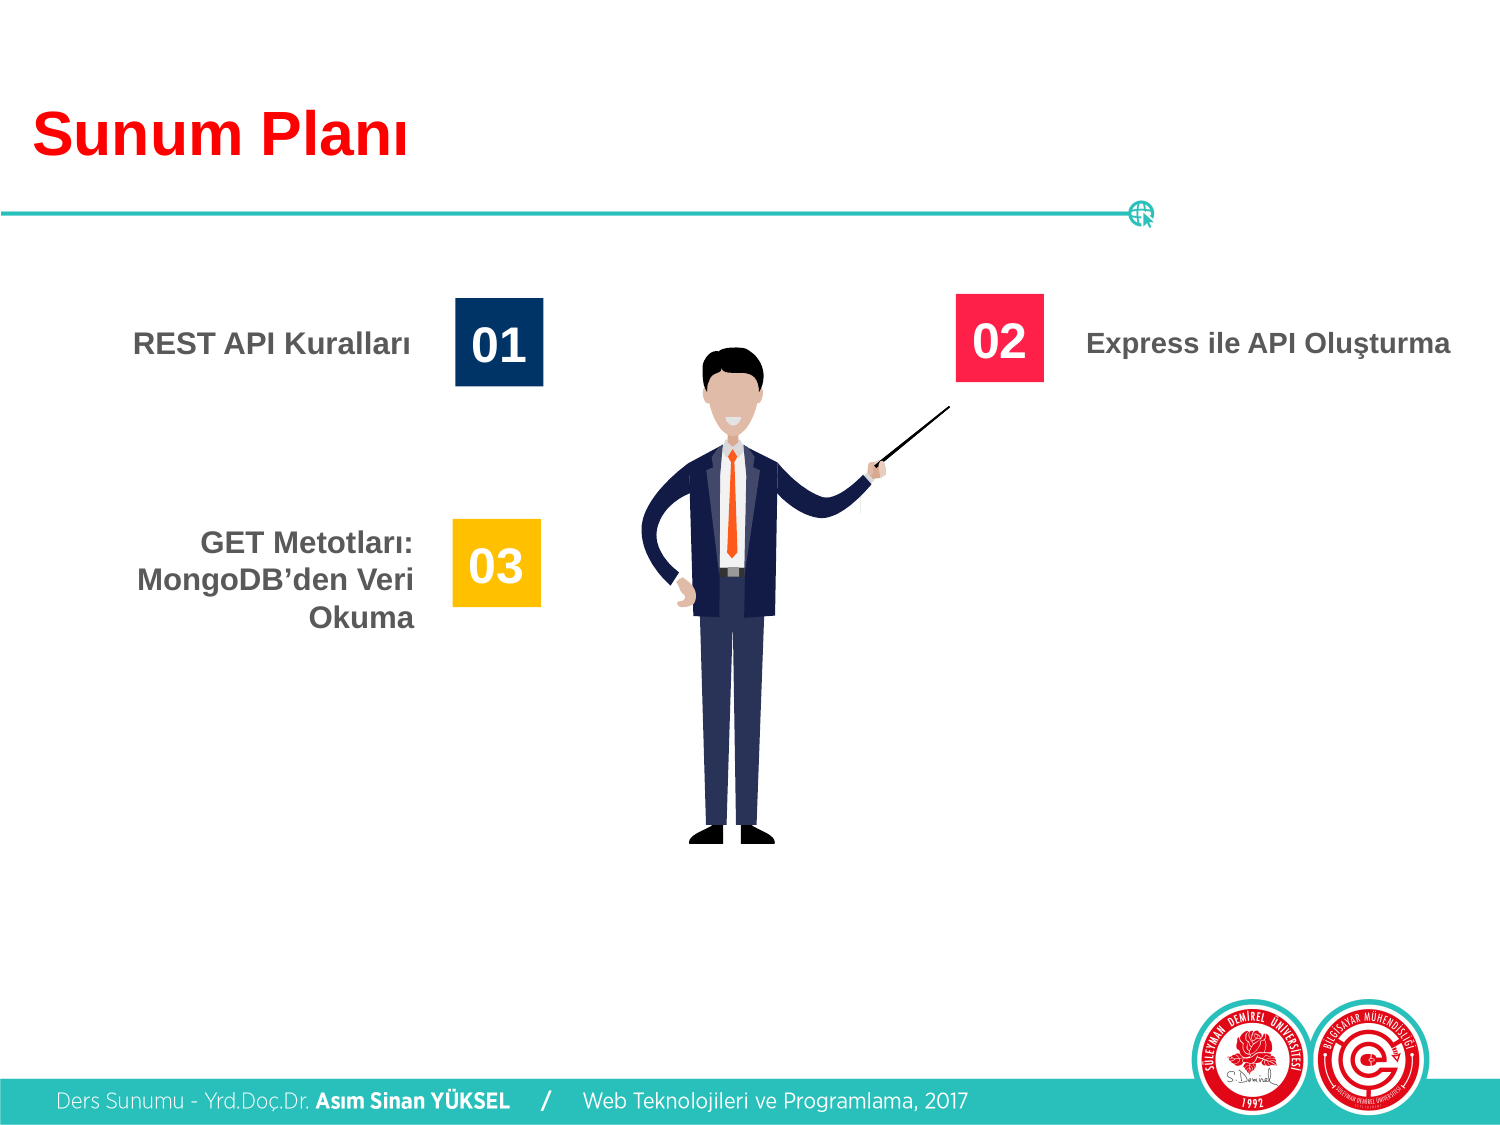

Sunum Planı
02
01
Express ile API Oluşturma
REST API Kuralları
GET Metotları: MongoDB’den Veri Okuma

03